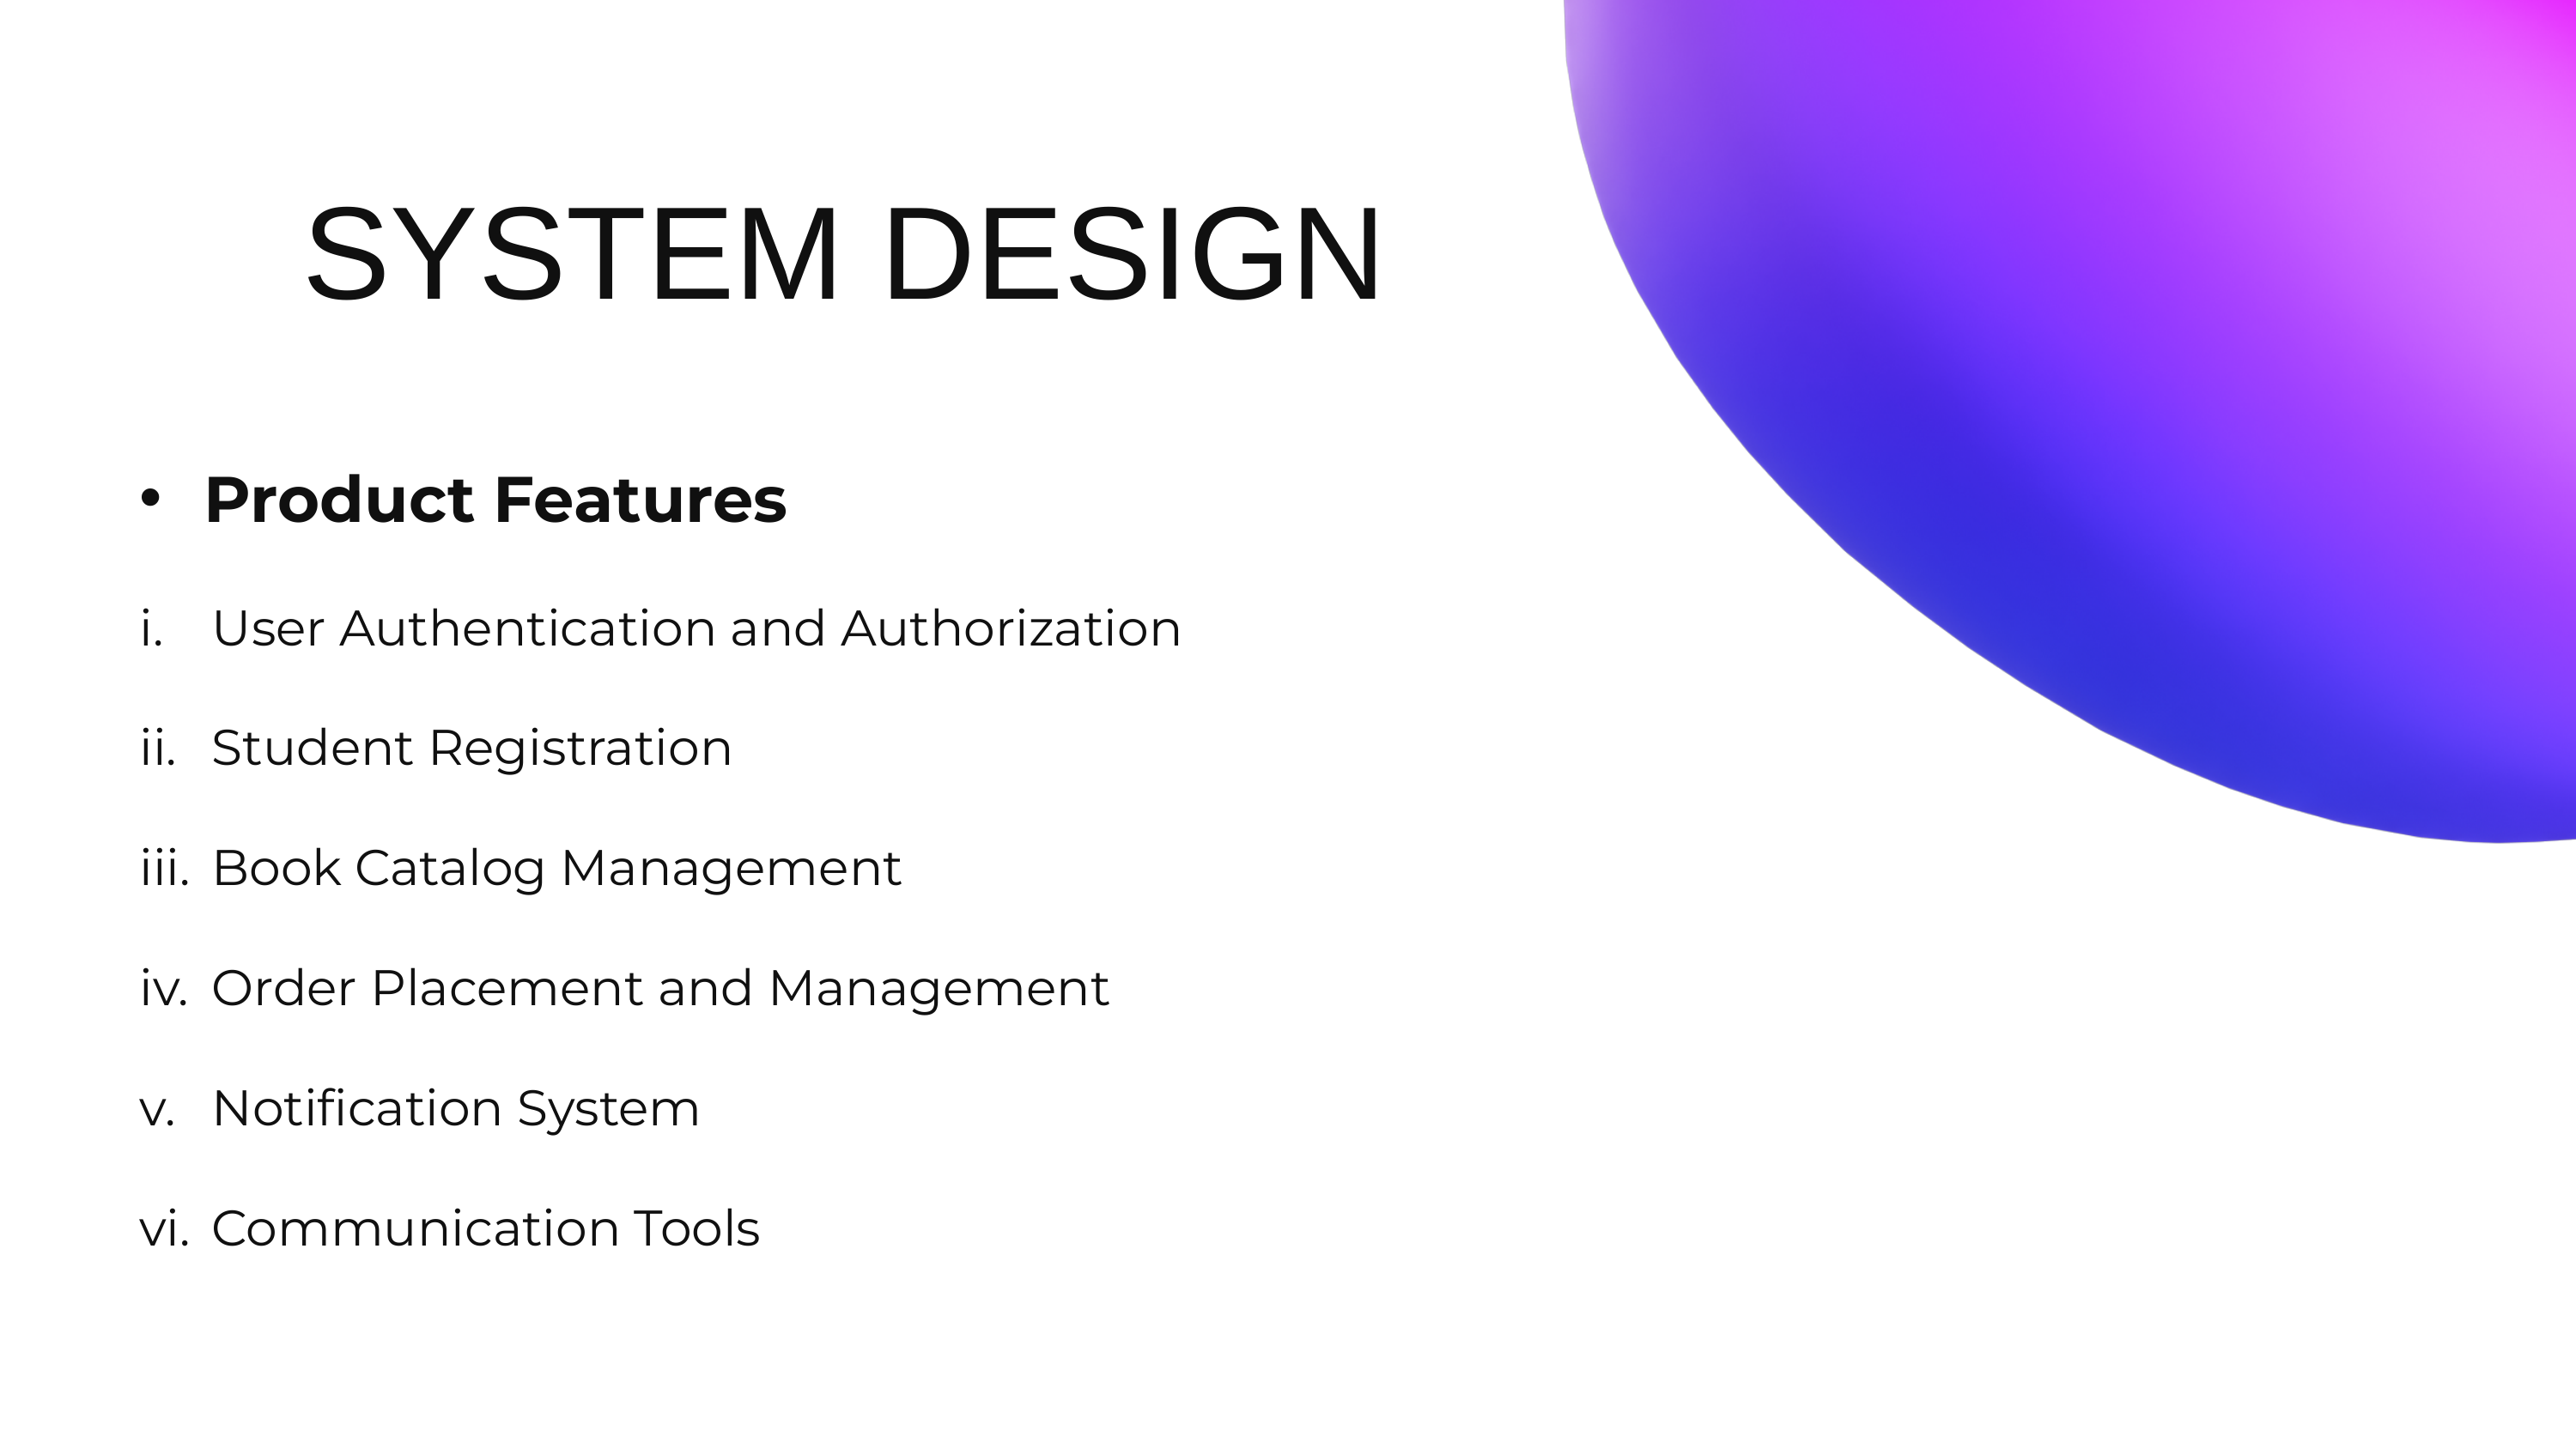

SYSTEM DESIGN
Product Features
User Authentication and Authorization
Student Registration
Book Catalog Management
Order Placement and Management
Notification System
Communication Tools